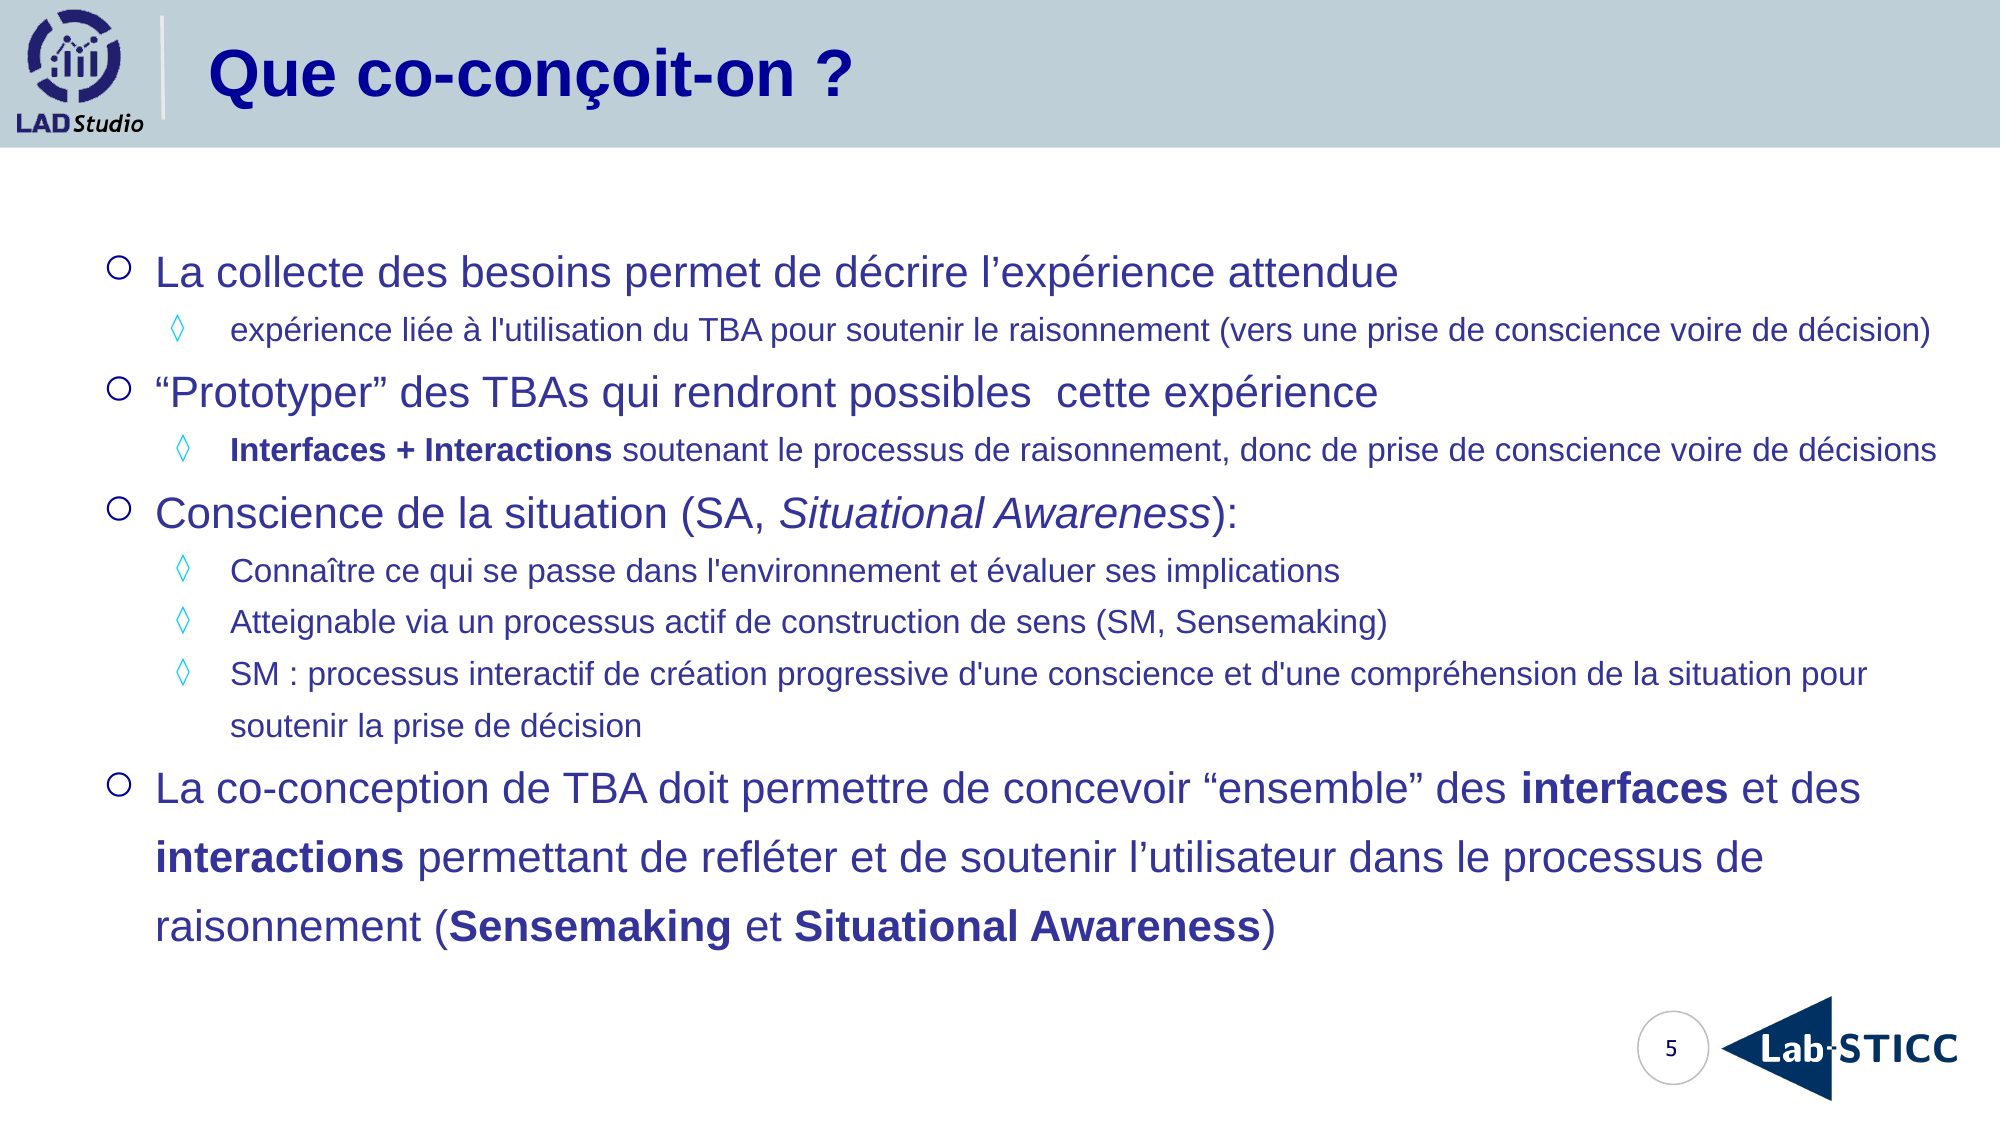

# Que co-conçoit-on ?
La collecte des besoins permet de décrire l’expérience attendue
expérience liée à l'utilisation du TBA pour soutenir le raisonnement (vers une prise de conscience voire de décision)
“Prototyper” des TBAs qui rendront possibles  cette expérience
Interfaces + Interactions soutenant le processus de raisonnement, donc de prise de conscience voire de décisions
Conscience de la situation (SA, Situational Awareness):
Connaître ce qui se passe dans l'environnement et évaluer ses implications
Atteignable via un processus actif de construction de sens (SM, Sensemaking)
SM : processus interactif de création progressive d'une conscience et d'une compréhension de la situation pour soutenir la prise de décision
La co-conception de TBA doit permettre de concevoir “ensemble” des interfaces et des interactions permettant de refléter et de soutenir l’utilisateur dans le processus de raisonnement (Sensemaking et Situational Awareness)